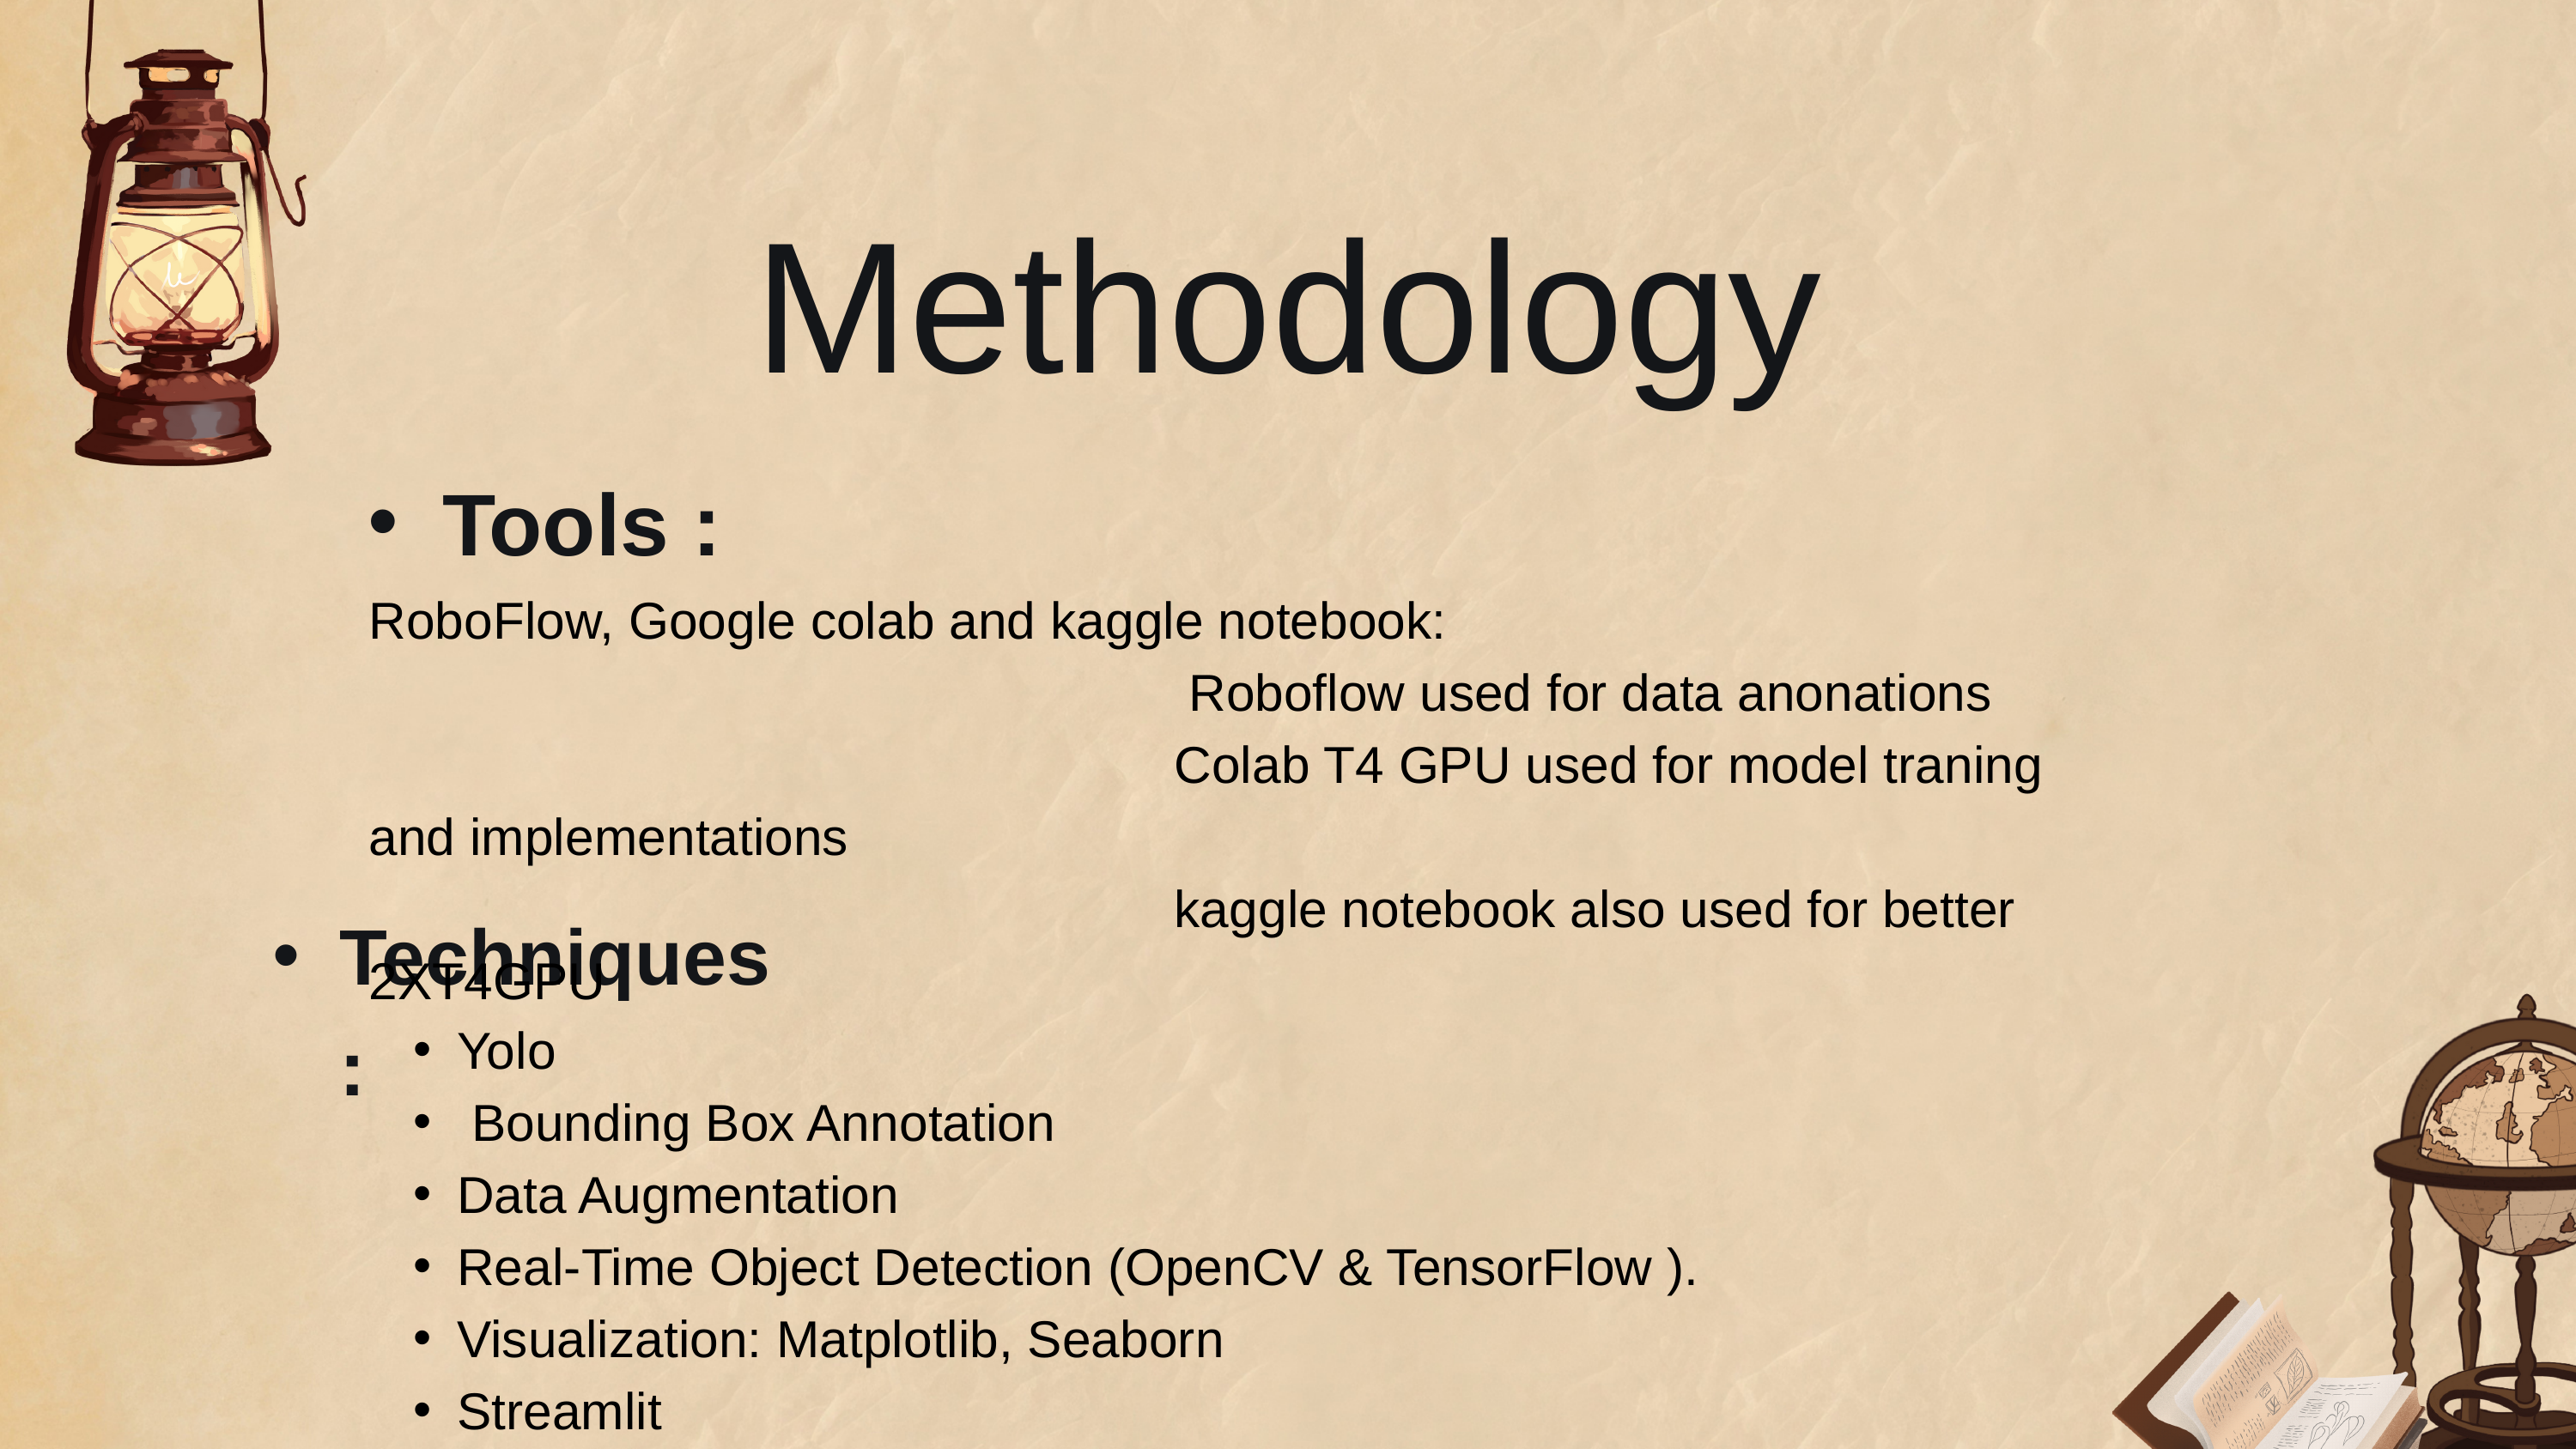

Methodology
Tools :
RoboFlow, Google colab and kaggle notebook:
                                                         Roboflow used for data anonations
                                                        Colab T4 GPU used for model traning and implementations
                                                        kaggle notebook also used for better 2XT4GPU
Techniques:

Yolo
 Bounding Box Annotation
Data Augmentation
Real-Time Object Detection (OpenCV & TensorFlow ).
Visualization: Matplotlib, Seaborn
Streamlit